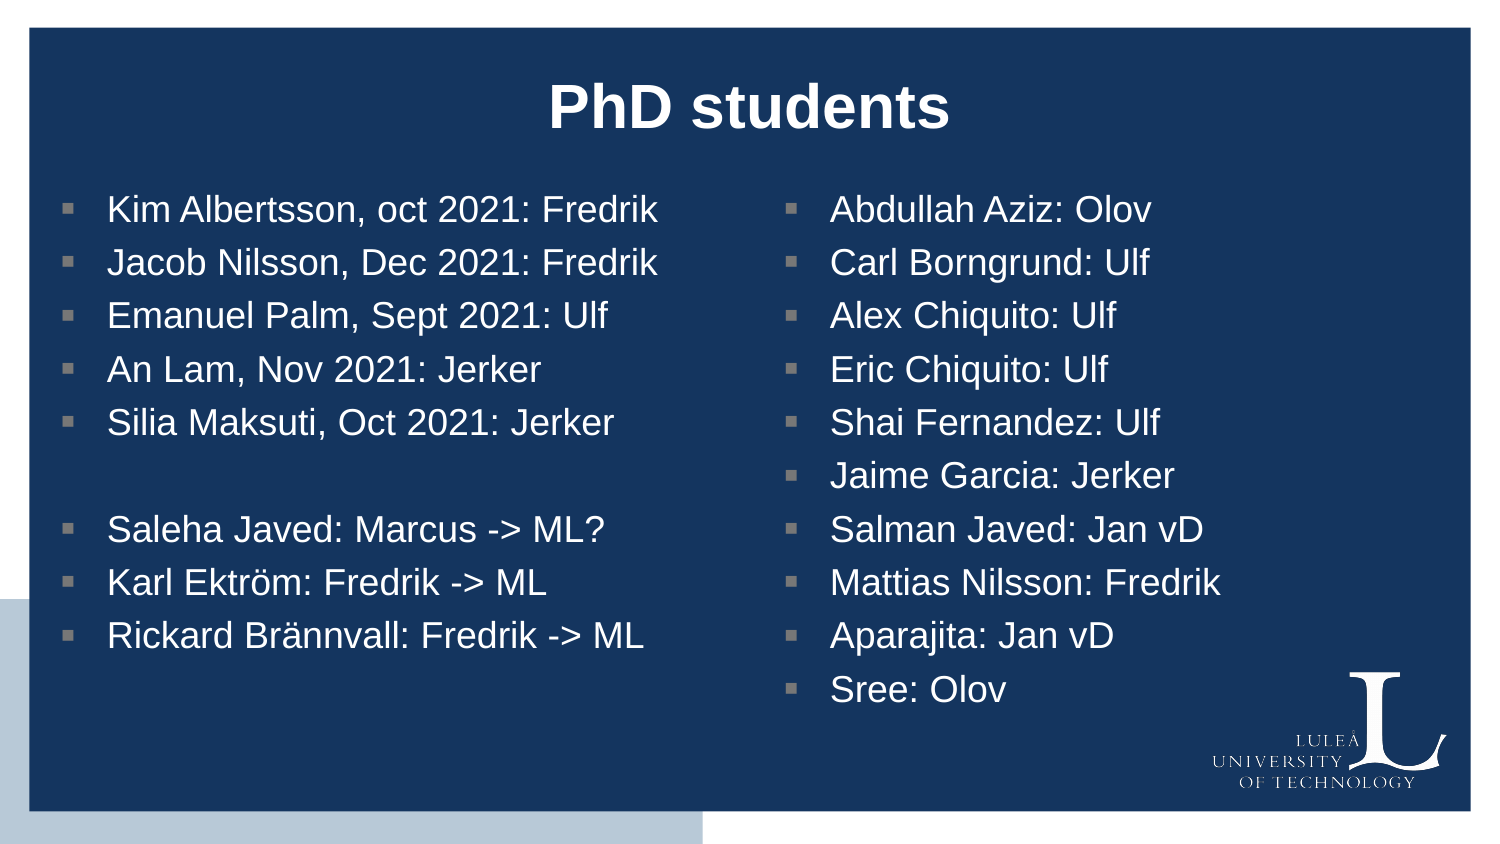

# PhD students
Kim Albertsson, oct 2021: Fredrik
Jacob Nilsson, Dec 2021: Fredrik
Emanuel Palm, Sept 2021: Ulf
An Lam, Nov 2021: Jerker
Silia Maksuti, Oct 2021: Jerker

Saleha Javed: Marcus -> ML?
Karl Ektröm: Fredrik -> ML
Rickard Brännvall: Fredrik -> ML

Abdullah Aziz: Olov
Carl Borngrund: Ulf
Alex Chiquito: Ulf
Eric Chiquito: Ulf
Shai Fernandez: Ulf
Jaime Garcia: Jerker
Salman Javed: Jan vD
Mattias Nilsson: Fredrik
Aparajita: Jan vD
Sree: Olov
6